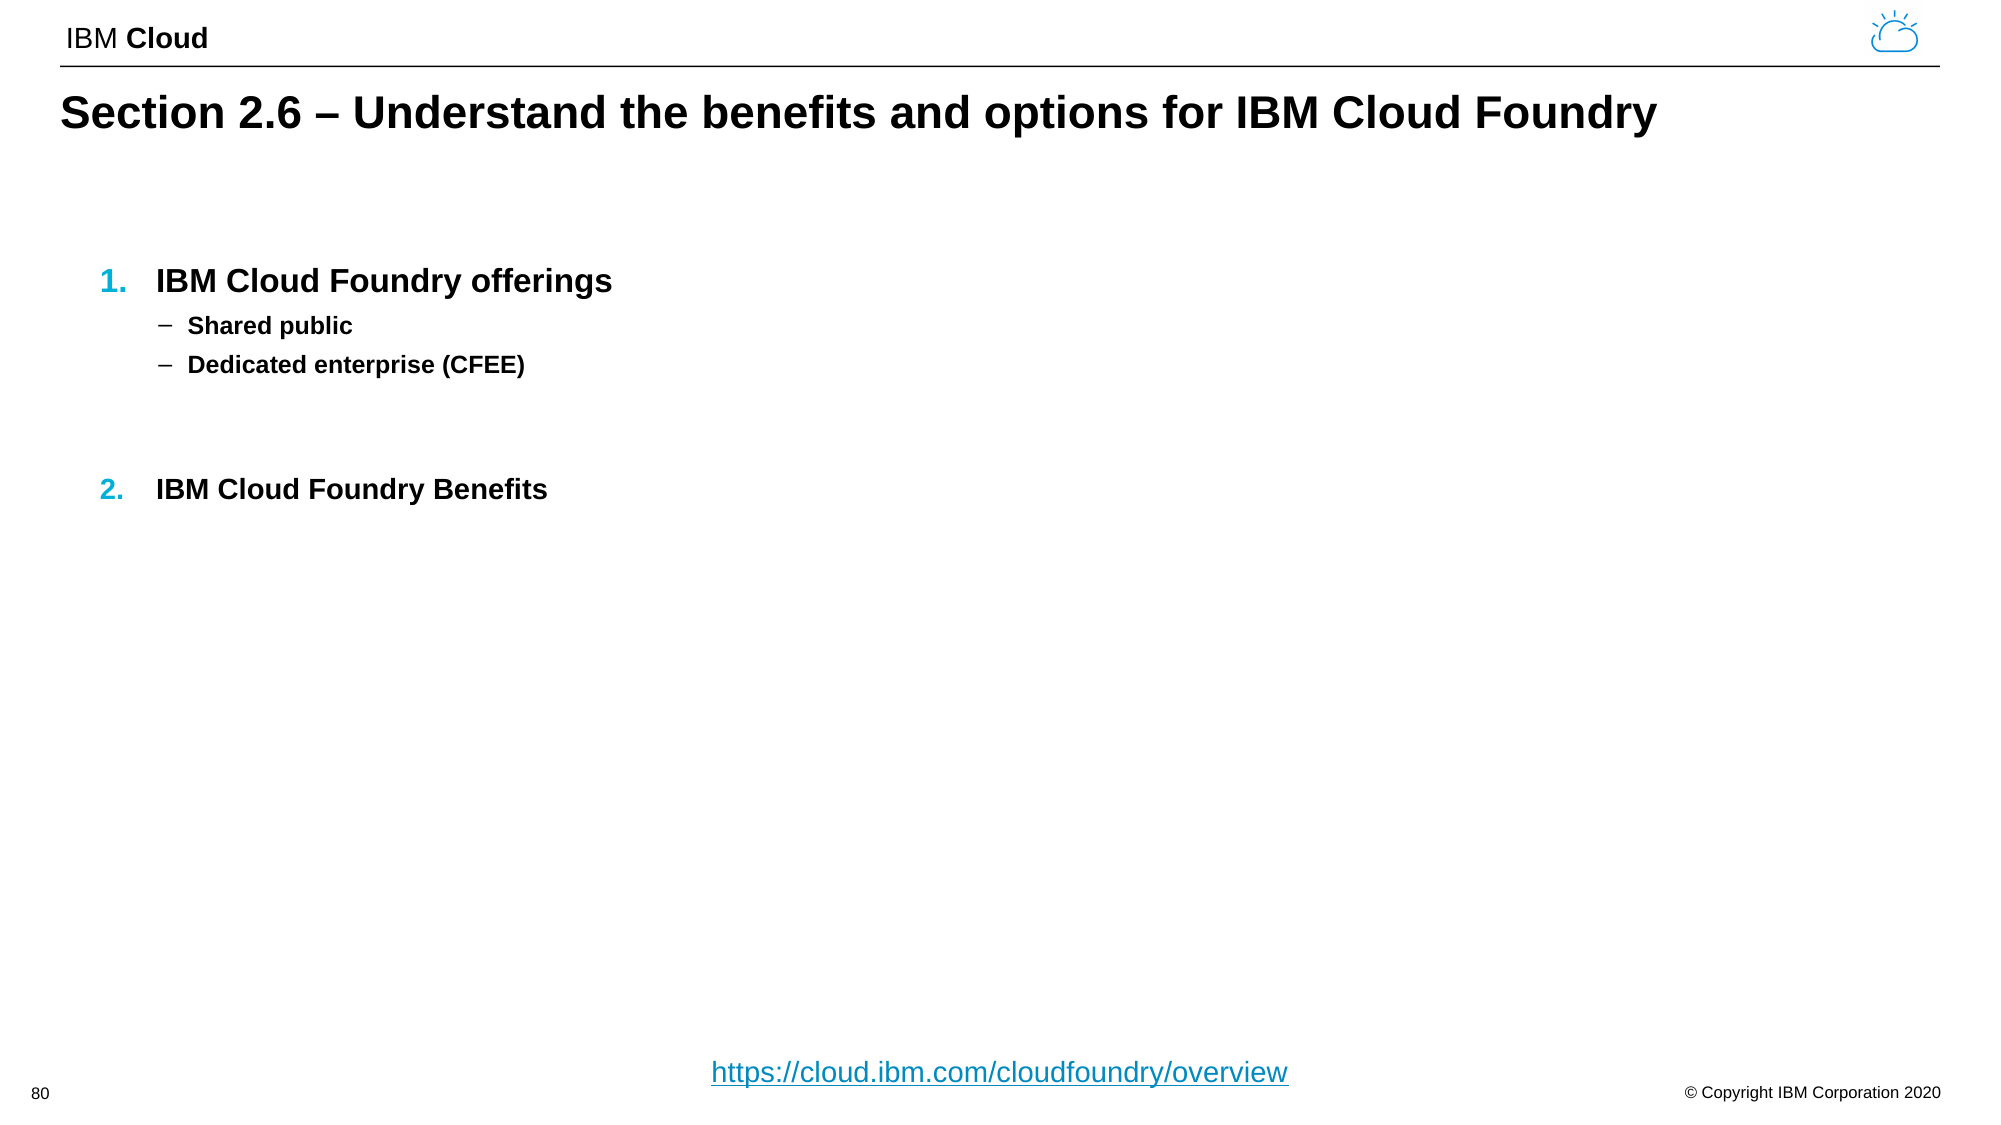

# Section 2.6 – Understand the benefits and options for IBM Cloud Foundry

IBM Cloud Foundry offerings
Shared public
Dedicated enterprise (CFEE)

IBM Cloud Foundry Benefits
https://cloud.ibm.com/cloudfoundry/overview
80